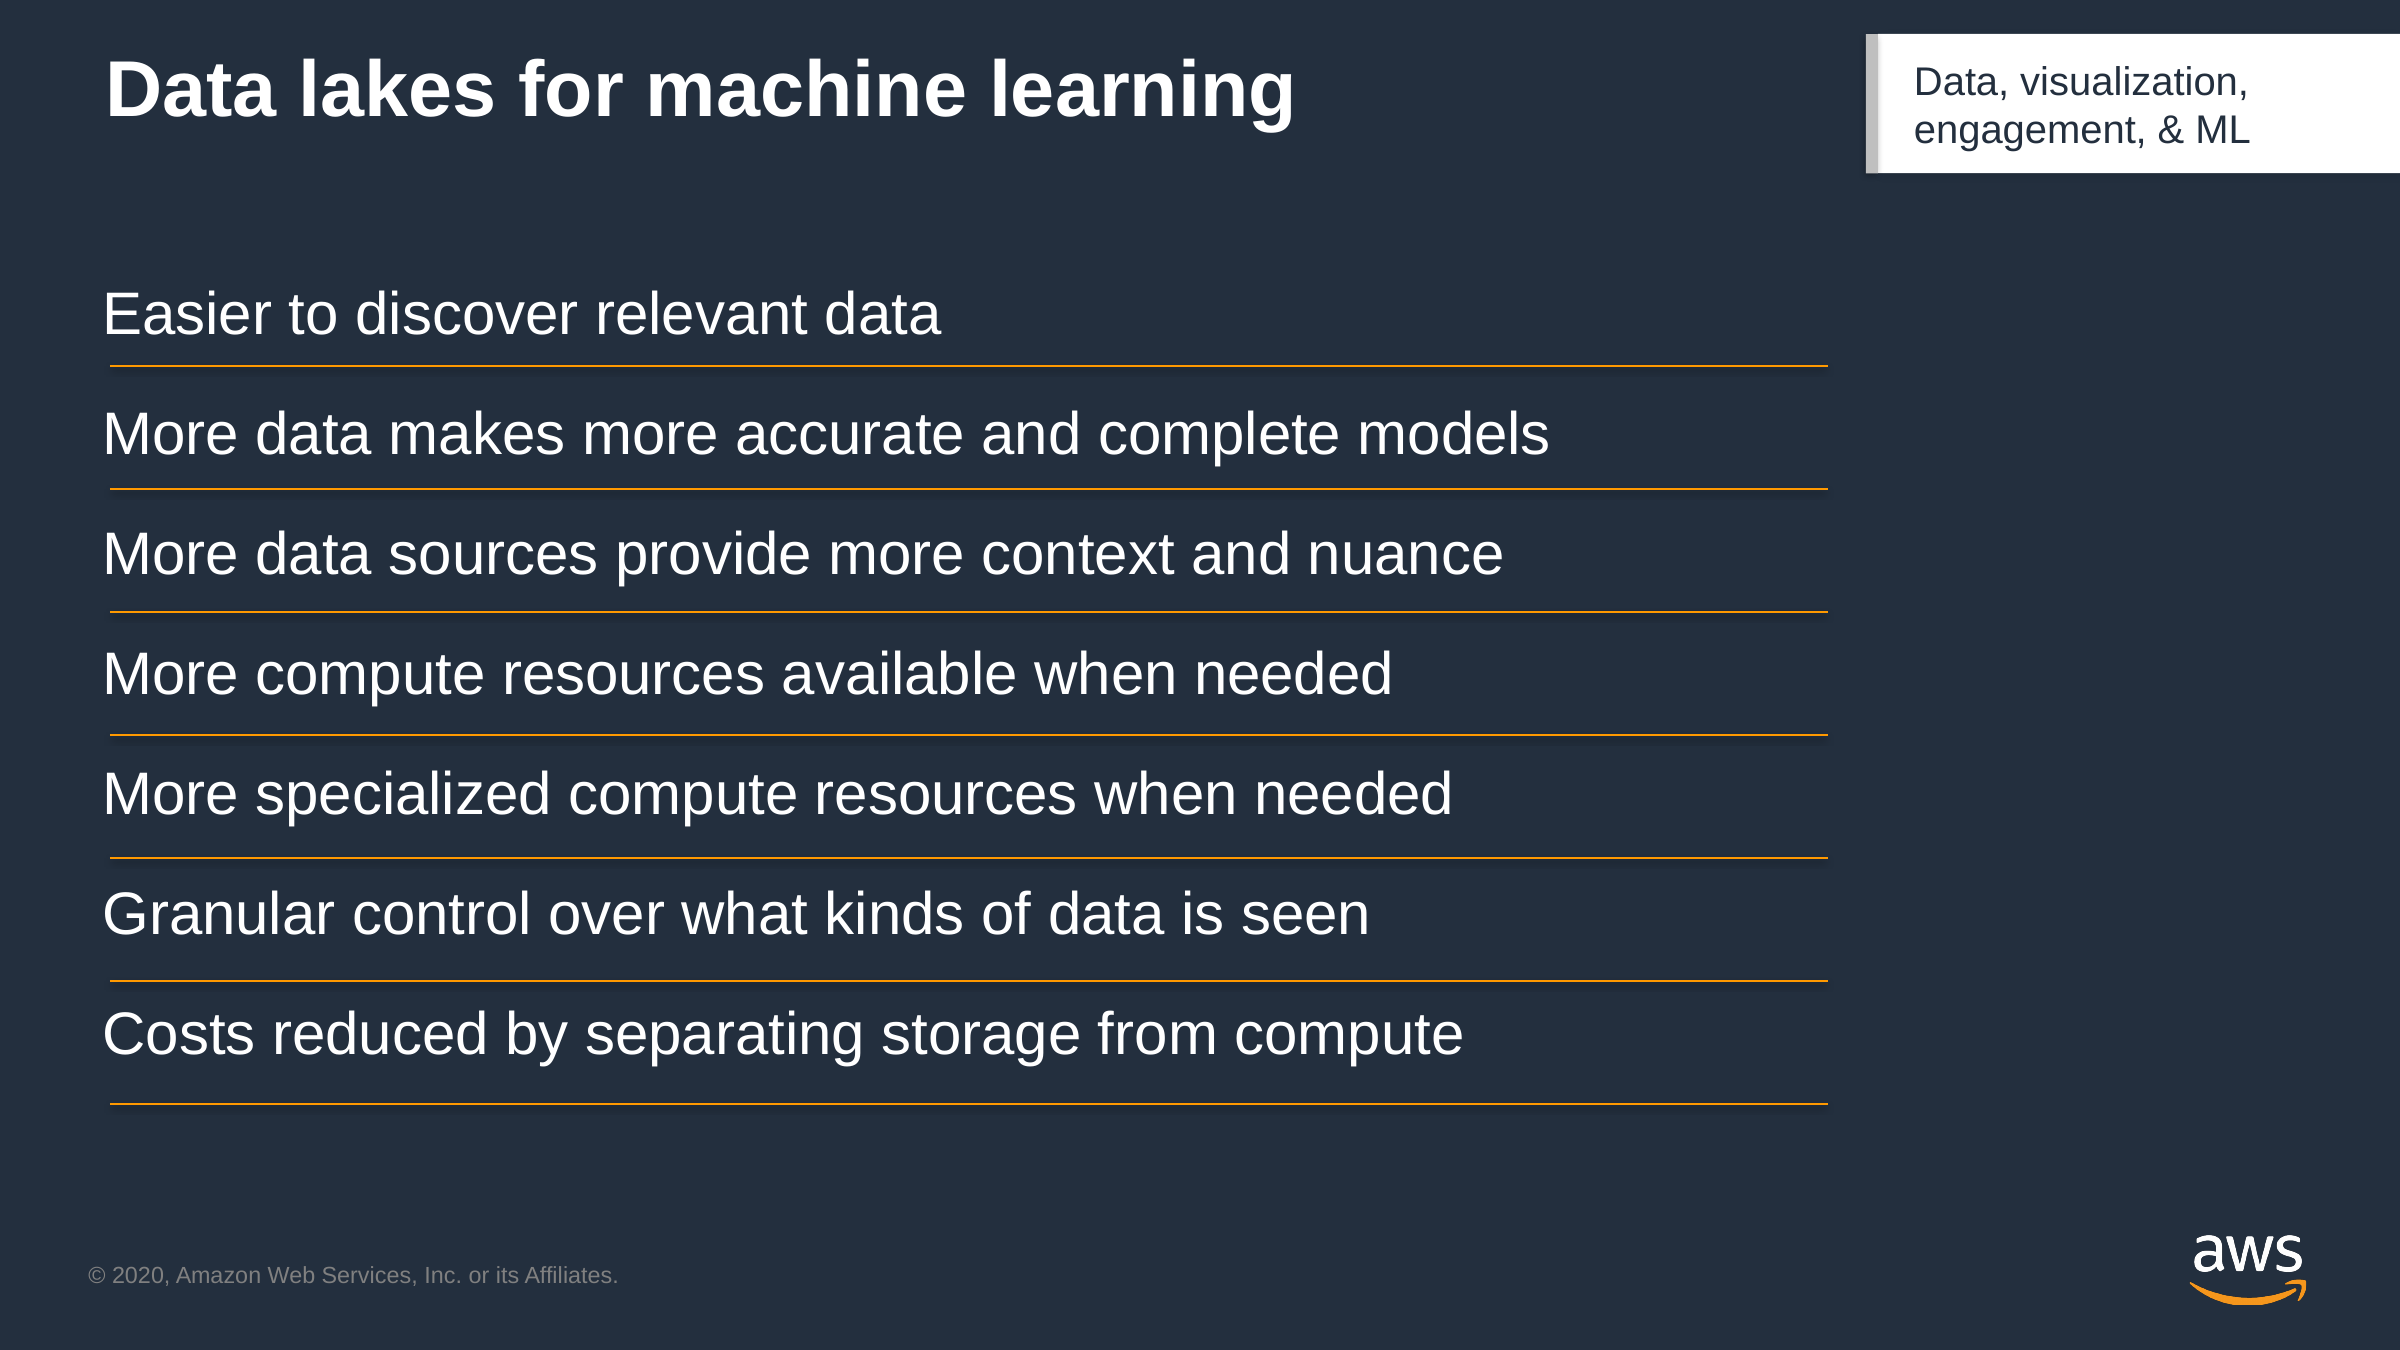

# Data lakes for machine learning
Data, visualization, engagement, & ML

Easier to discover relevant data
More data makes more accurate and complete models
More data sources provide more context and nuance
More compute resources available when needed
More specialized compute resources when needed
Granular control over what kinds of data is seen
Costs reduced by separating storage from compute